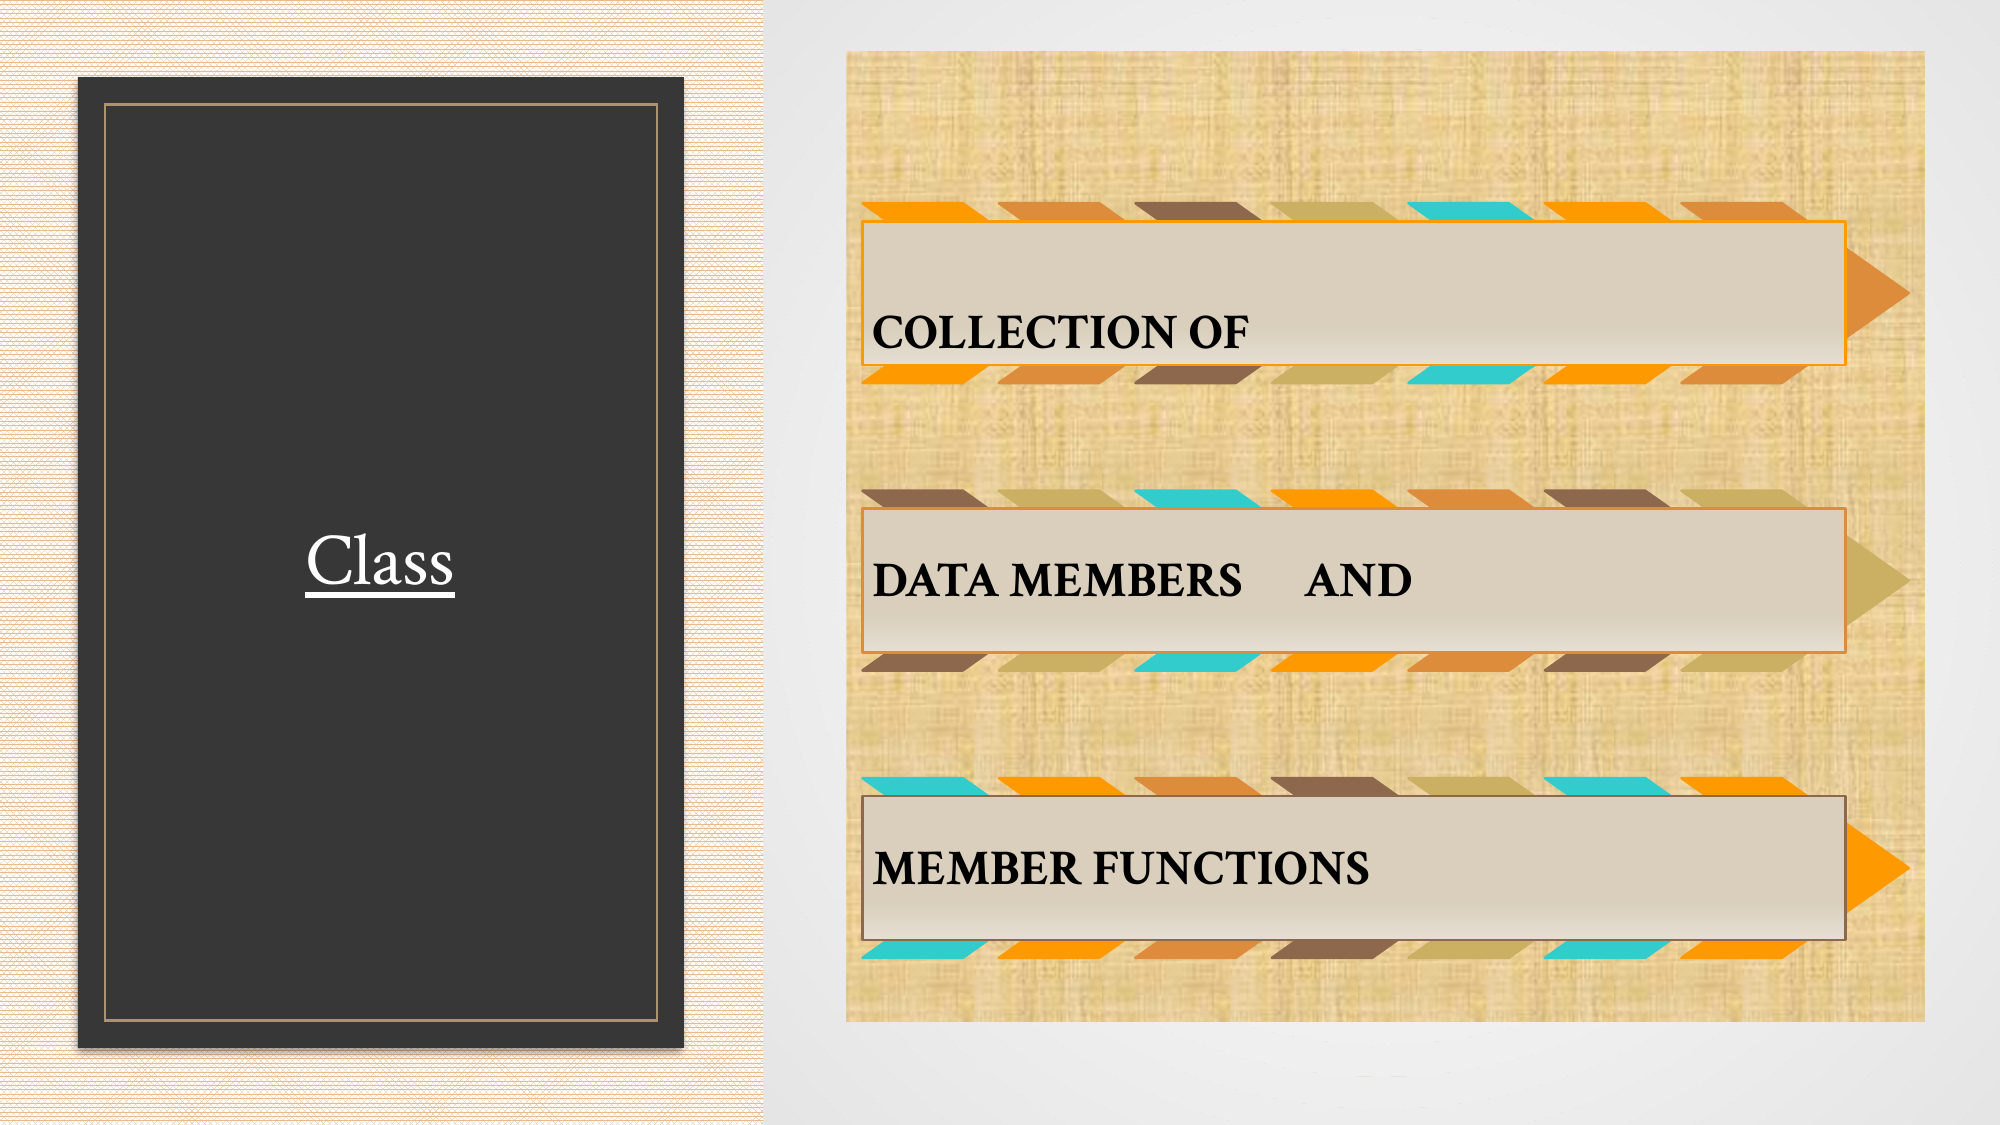

COLLECTION OF

DATA MEMBERS      AND

MEMBER FUNCTIONS

# Class